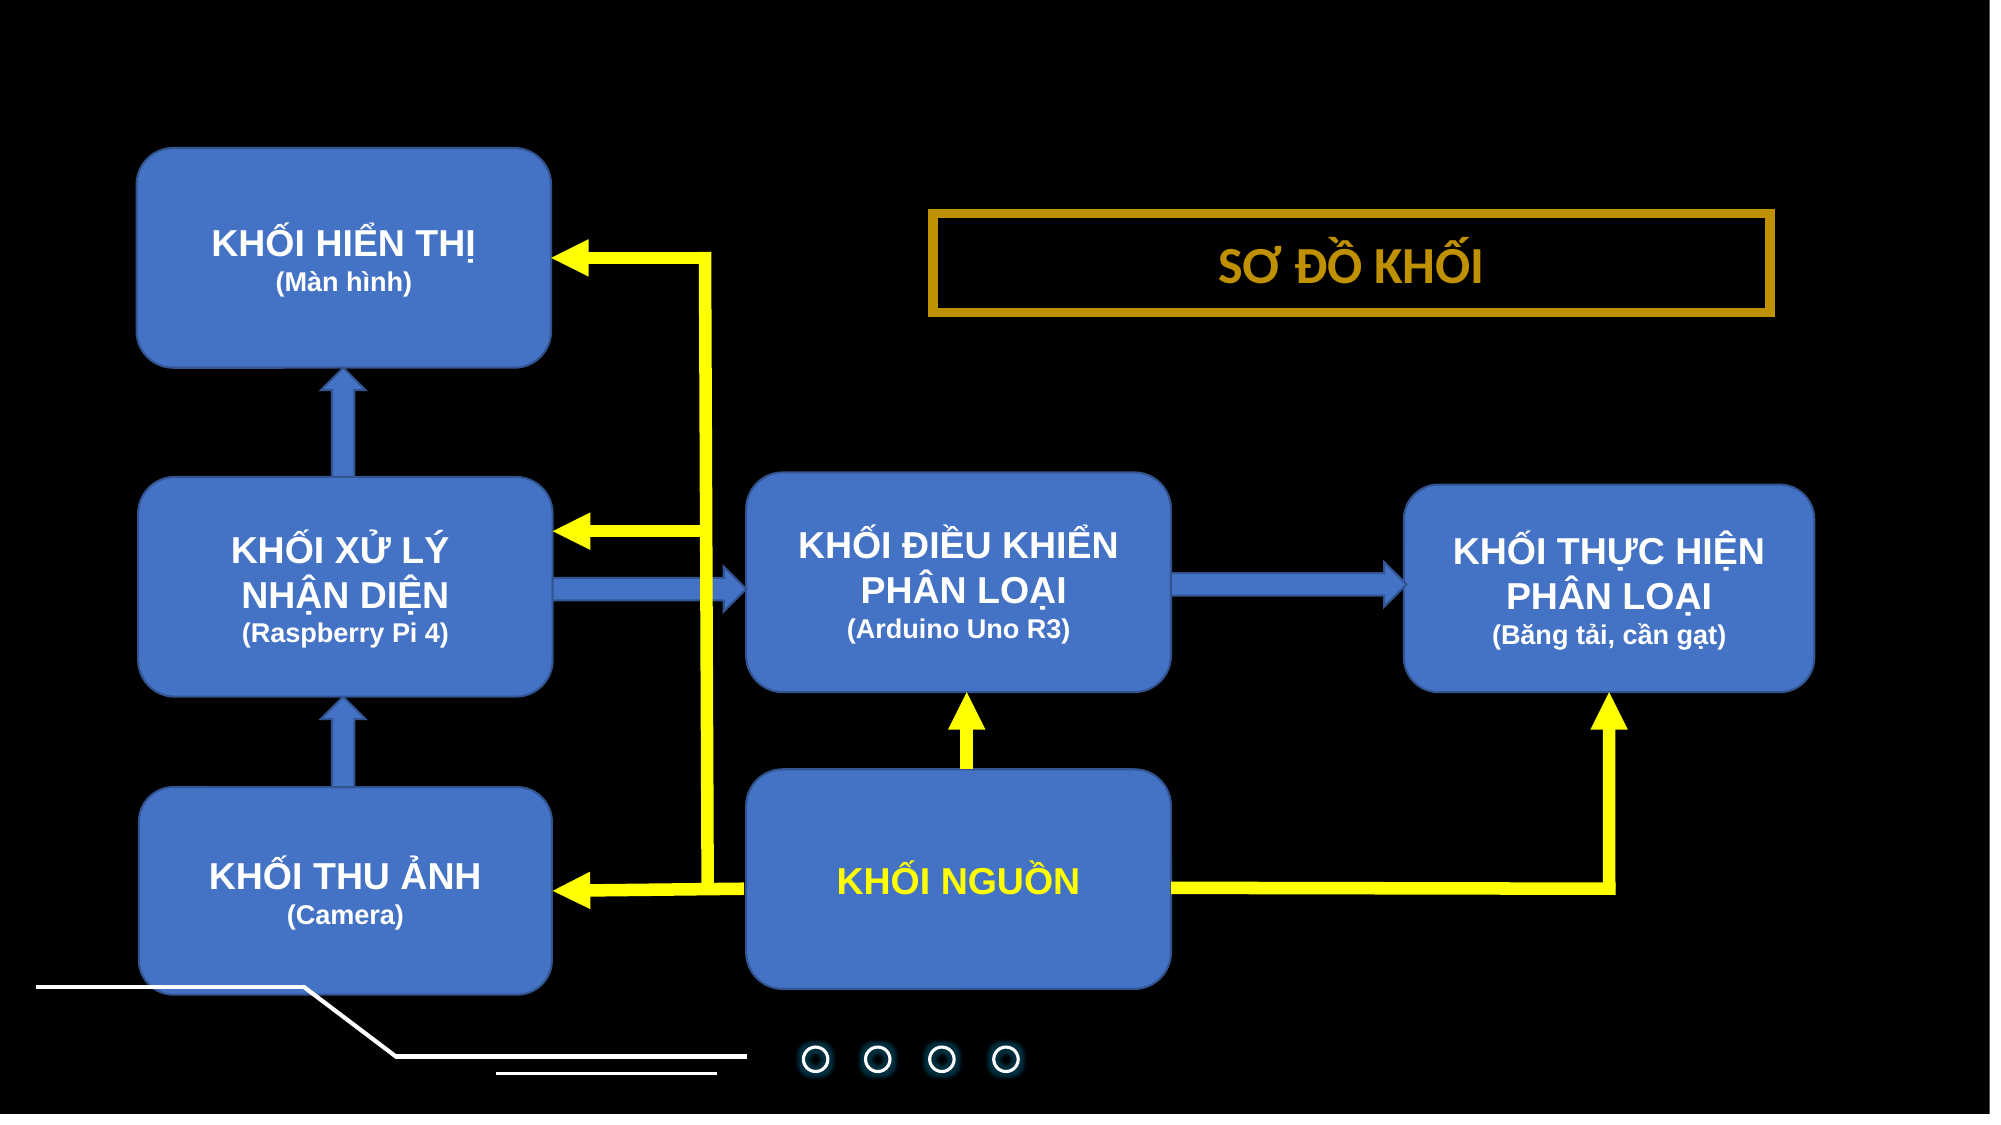

KHỐI HIỂN THỊ
(Màn hình)

KHỐI ĐIỀU KHIỂN
 PHÂN LOẠI
(Arduino Uno R3)
KHỐI XỬ LÝ
NHẬN DIỆN
(Raspberry Pi 4)
KHỐI THỰC HIỆN PHÂN LOẠI
(Băng tải, cần gạt)

KHỐI THU ẢNH
(Camera)
SƠ ĐỒ KHỐI

KHỐI NGUỒN